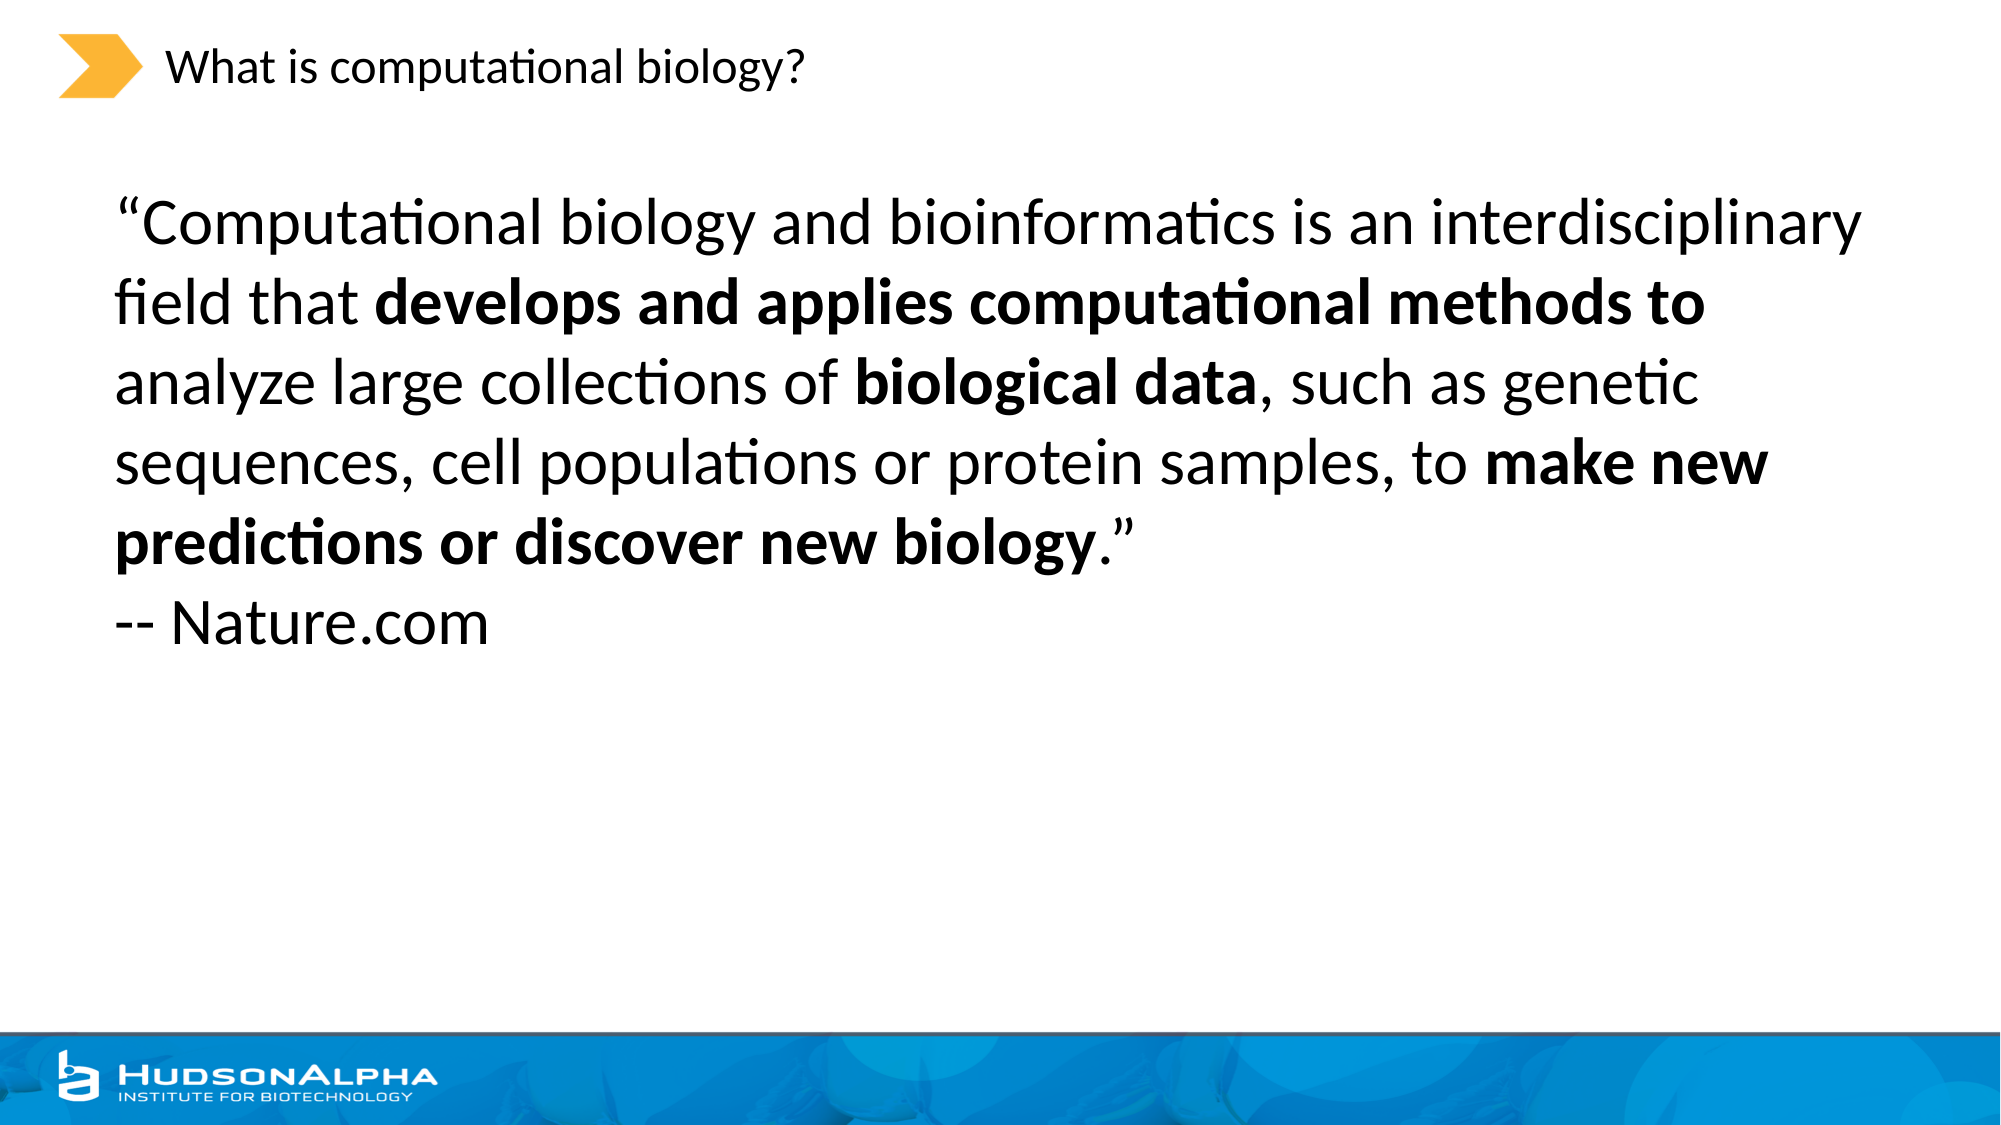

# What is computational biology?
“Computational biology and bioinformatics is an interdisciplinary field that develops and applies computational methods to analyze large collections of biological data, such as genetic sequences, cell populations or protein samples, to make new predictions or discover new biology.”
-- Nature.com